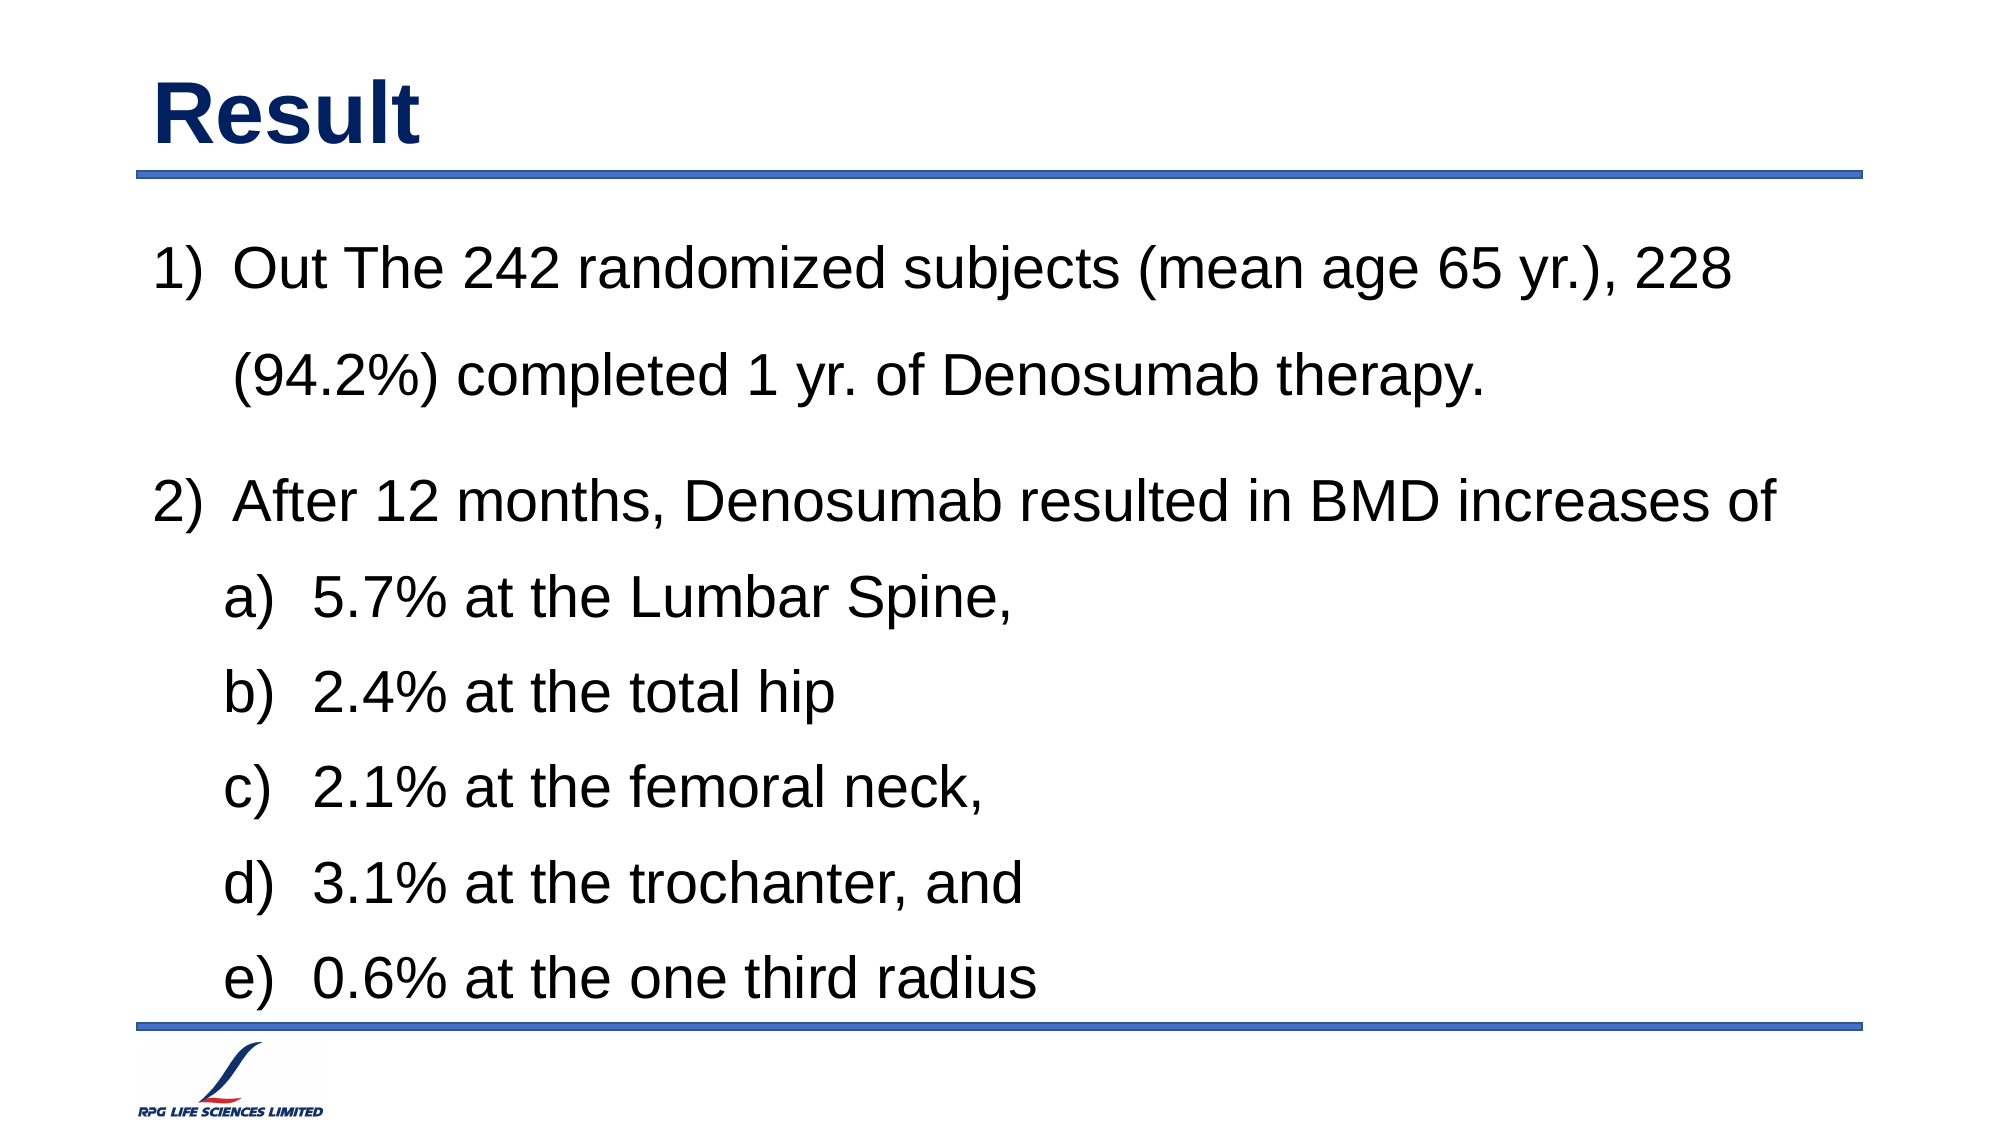

# Result
Out The 242 randomized subjects (mean age 65 yr.), 228 (94.2%) completed 1 yr. of Denosumab therapy.
After 12 months, Denosumab resulted in BMD increases of
5.7% at the Lumbar Spine,
2.4% at the total hip
2.1% at the femoral neck,
3.1% at the trochanter, and
0.6% at the one third radius